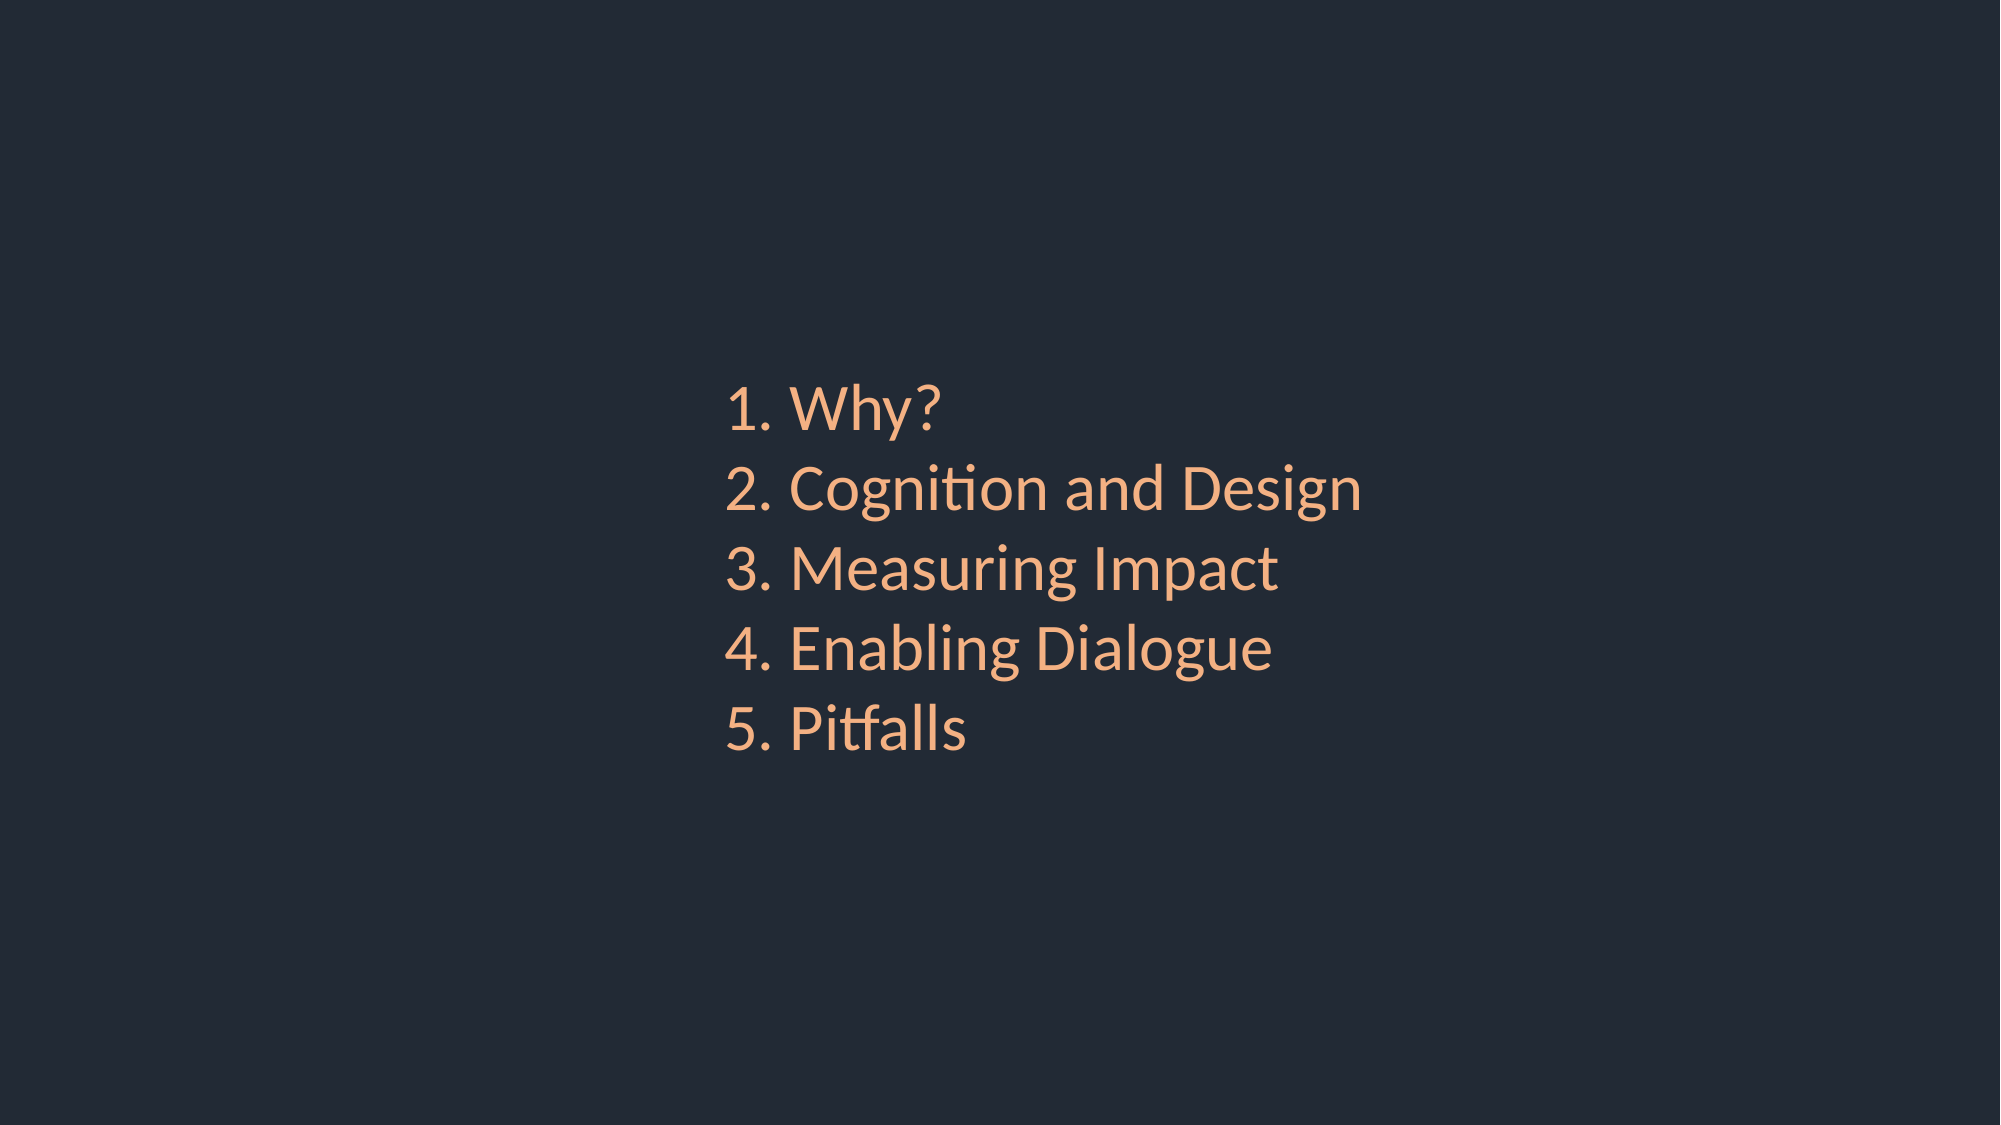

1. Why?
2. Cognition and Design
3. Measuring Impact
4. Enabling Dialogue
5. Pitfalls